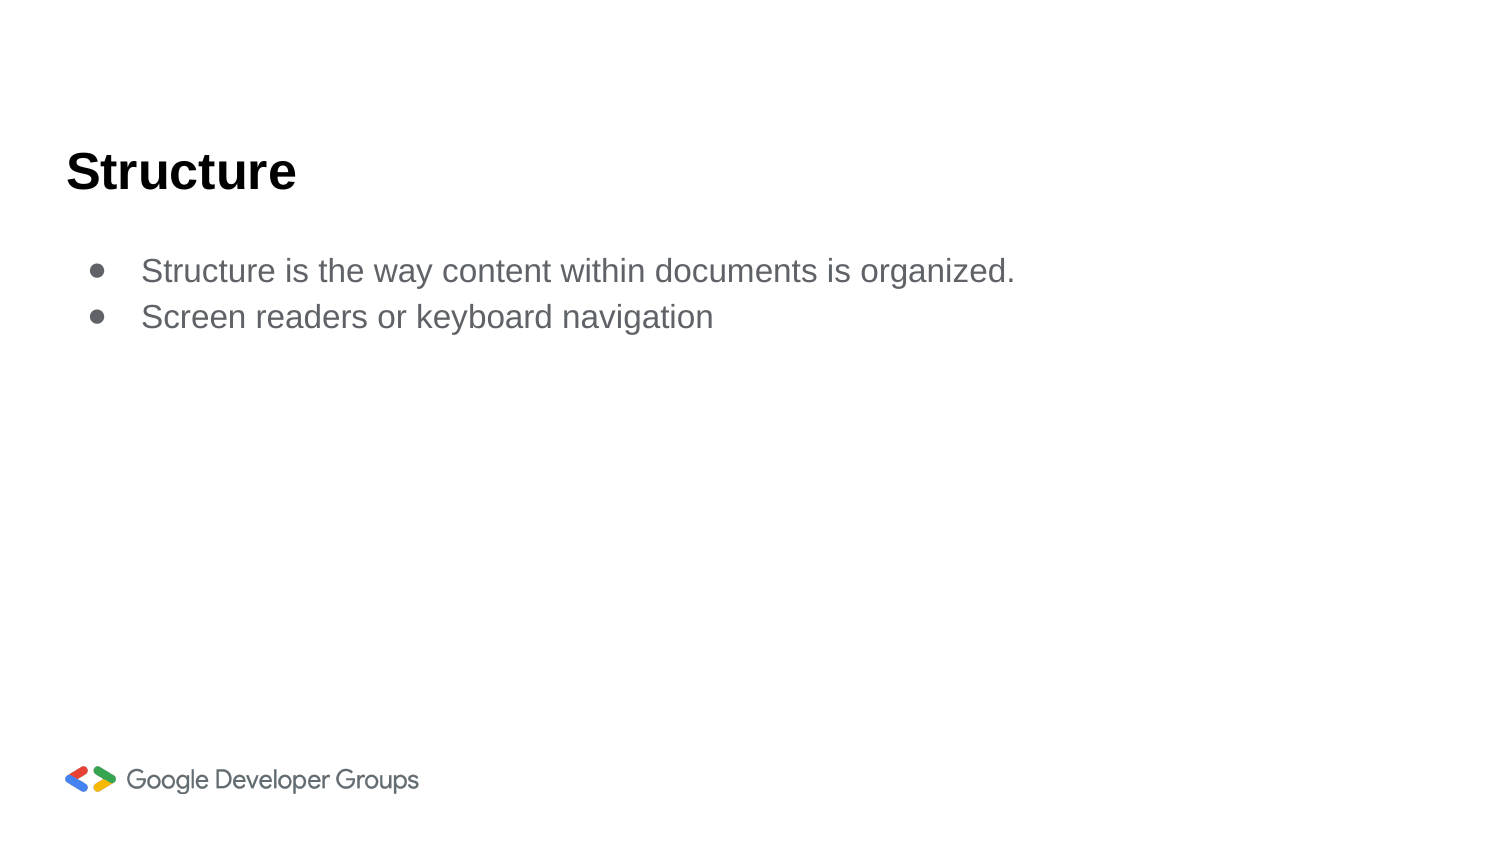

# Structure
Structure is the way content within documents is organized.
Screen readers or keyboard navigation